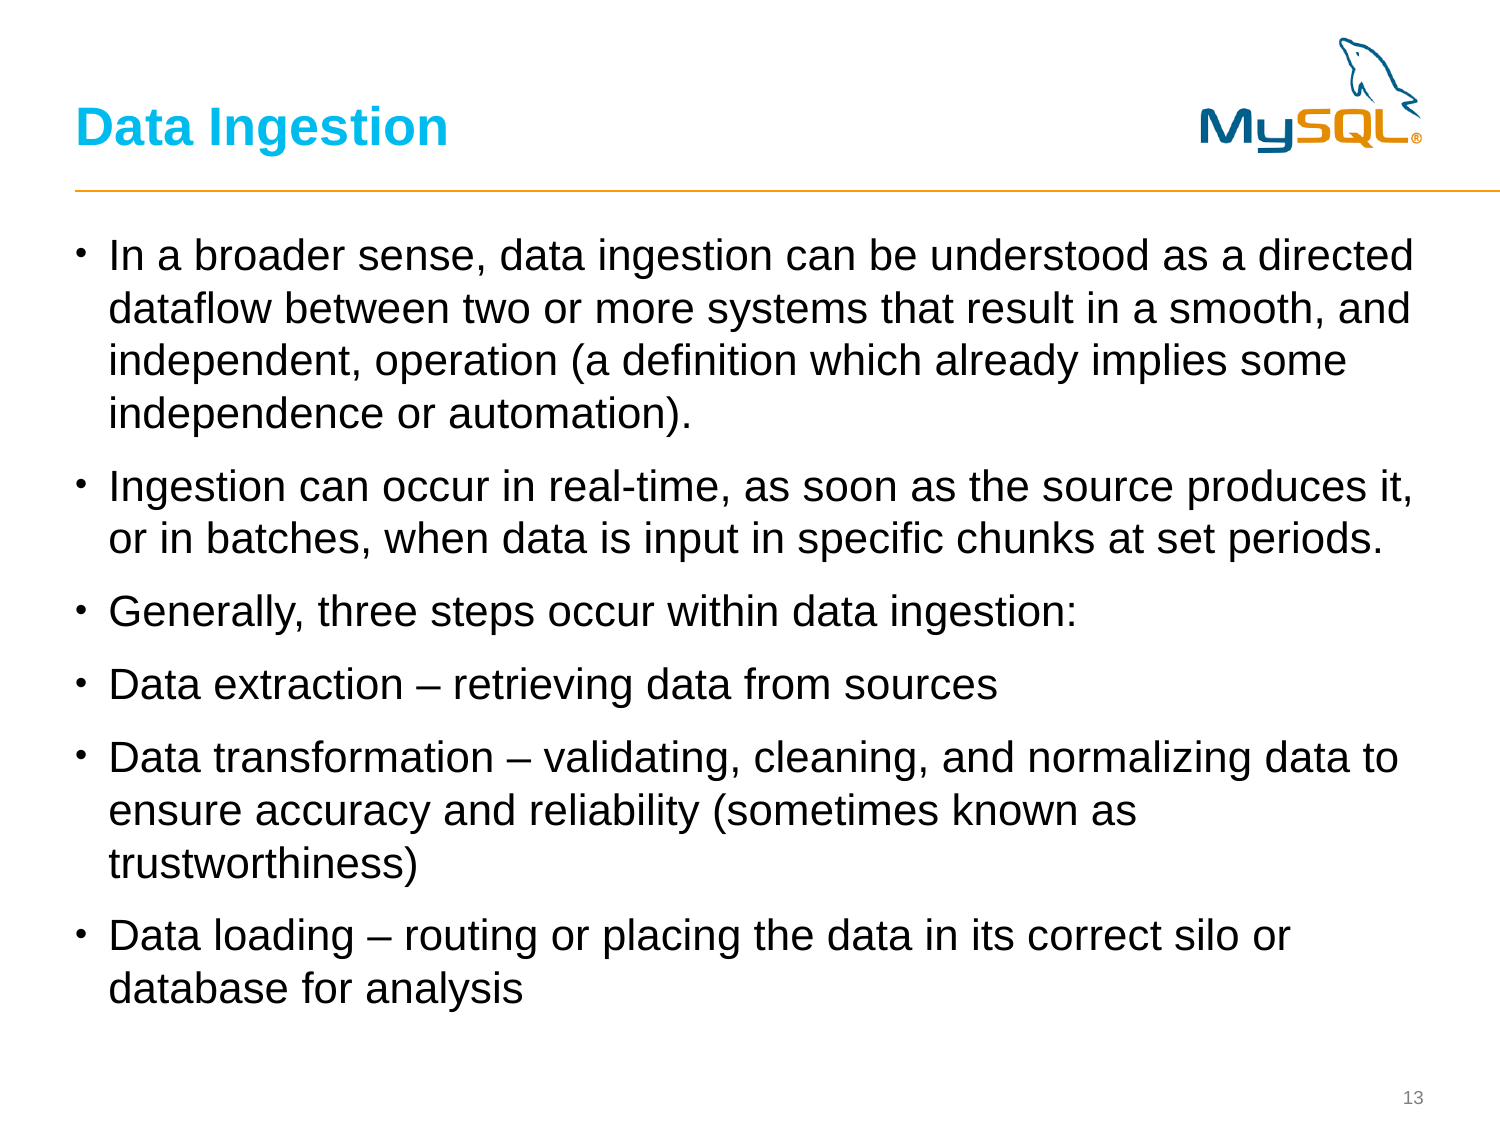

# Data Ingestion
In a broader sense, data ingestion can be understood as a directed dataflow between two or more systems that result in a smooth, and independent, operation (a definition which already implies some independence or automation).
Ingestion can occur in real-time, as soon as the source produces it, or in batches, when data is input in specific chunks at set periods.
Generally, three steps occur within data ingestion:
Data extraction – retrieving data from sources
Data transformation – validating, cleaning, and normalizing data to ensure accuracy and reliability (sometimes known as trustworthiness)
Data loading – routing or placing the data in its correct silo or database for analysis